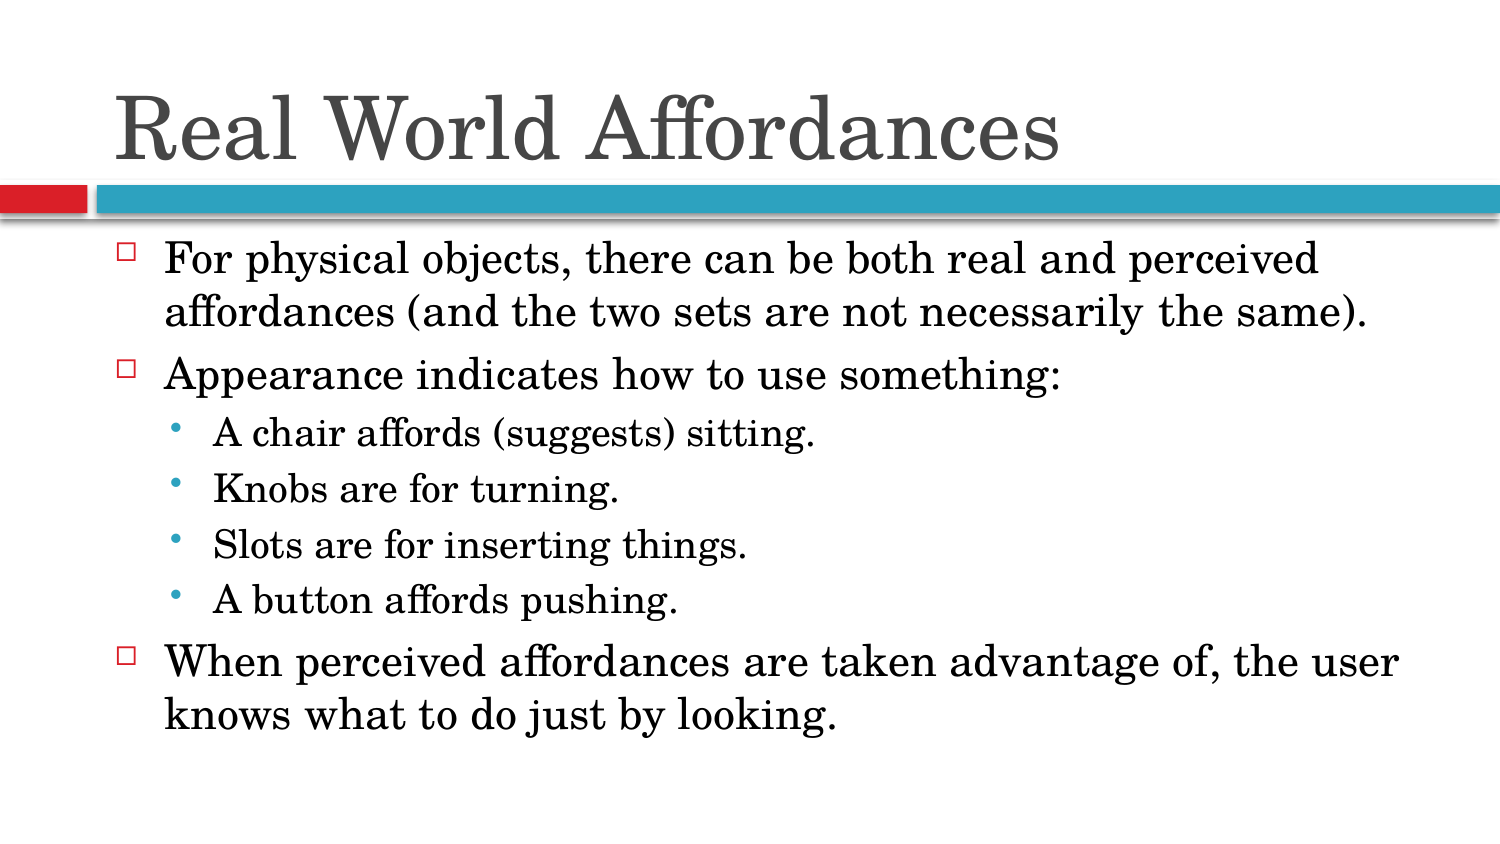

# Real World Affordances
For physical objects, there can be both real and perceived affordances (and the two sets are not necessarily the same).
Appearance indicates how to use something:
A chair affords (suggests) sitting.
Knobs are for turning.
Slots are for inserting things.
A button affords pushing.
When perceived affordances are taken advantage of, the user knows what to do just by looking.